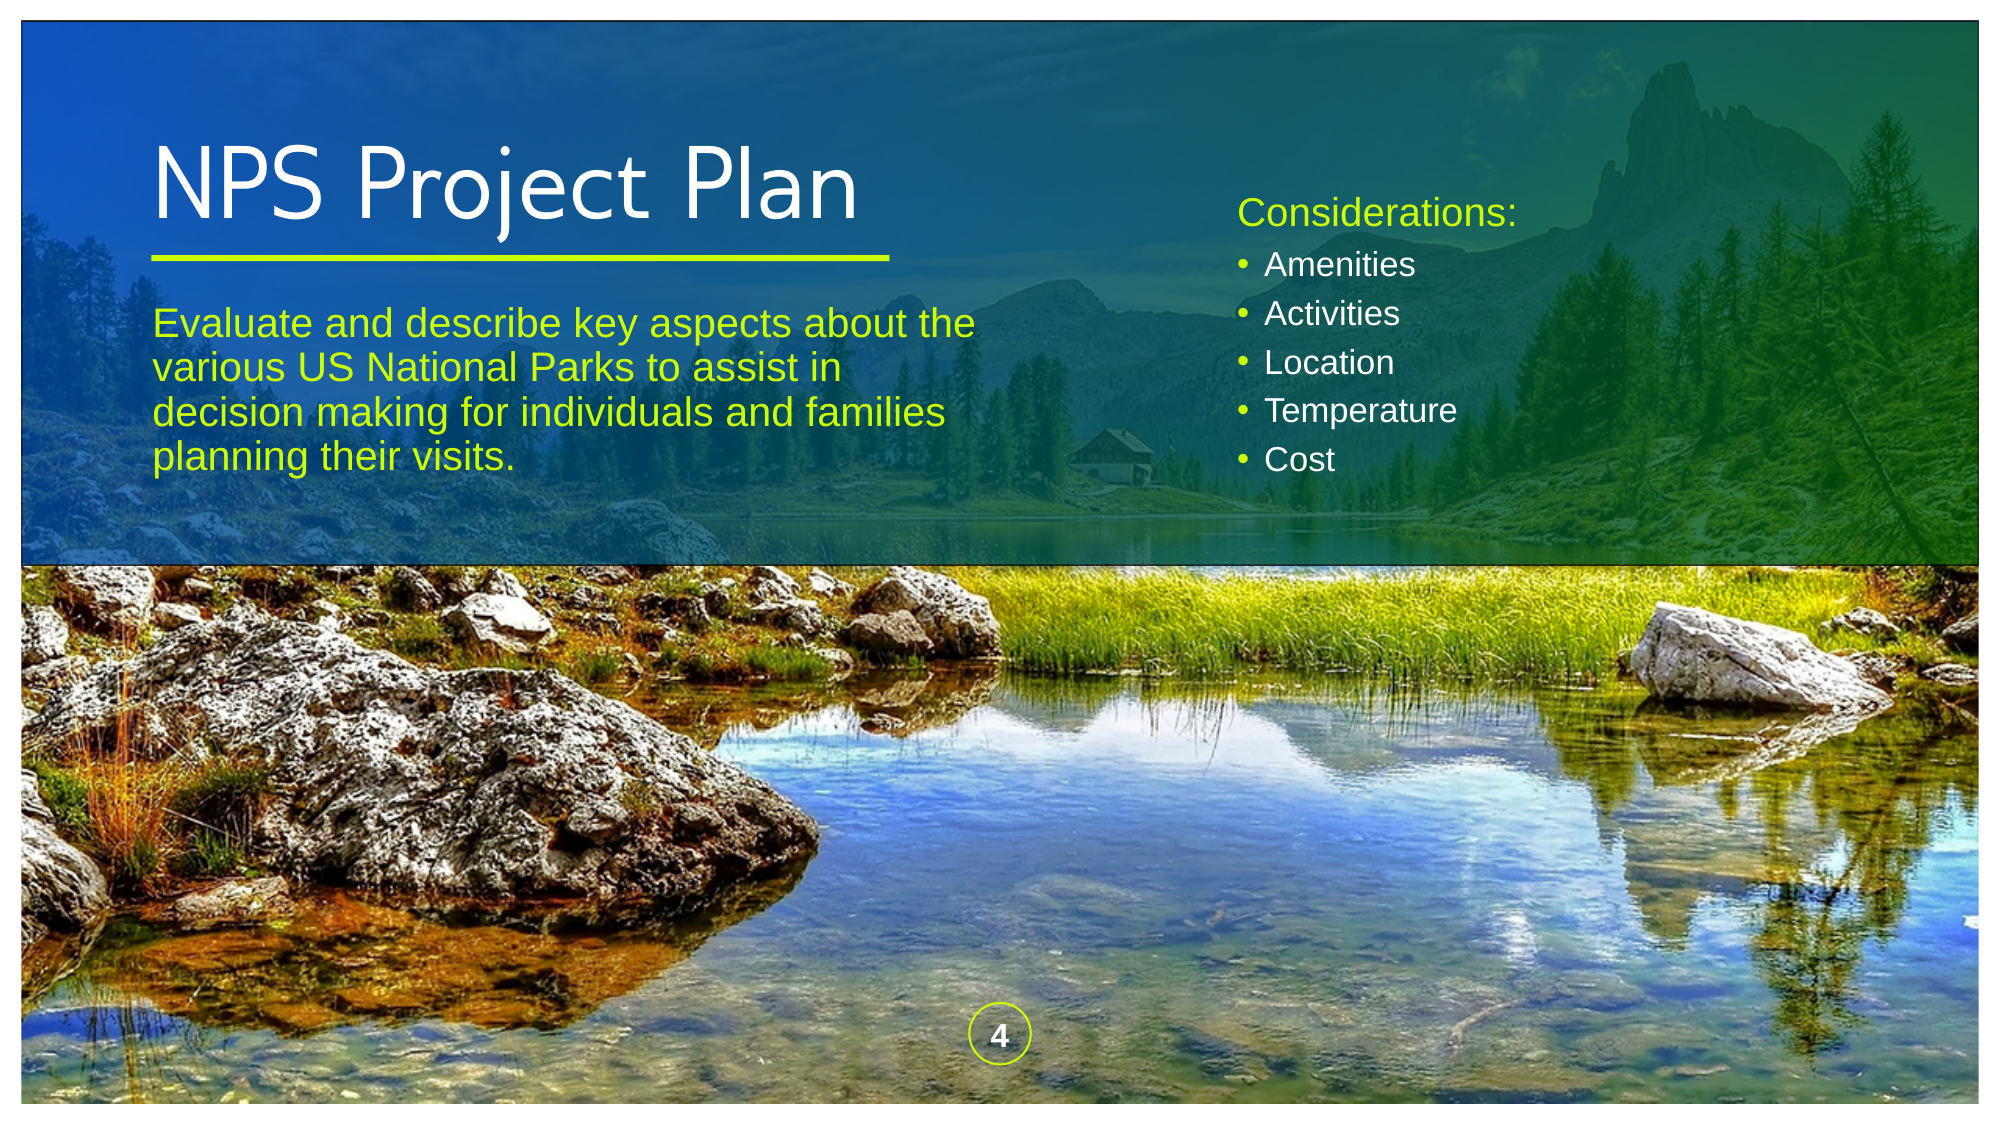

# NPS Project Plan
Considerations:
Amenities
Activities
Location
Temperature
Cost

Evaluate and describe key aspects about the various US National Parks to assist in decision making for individuals and families planning their visits.
4